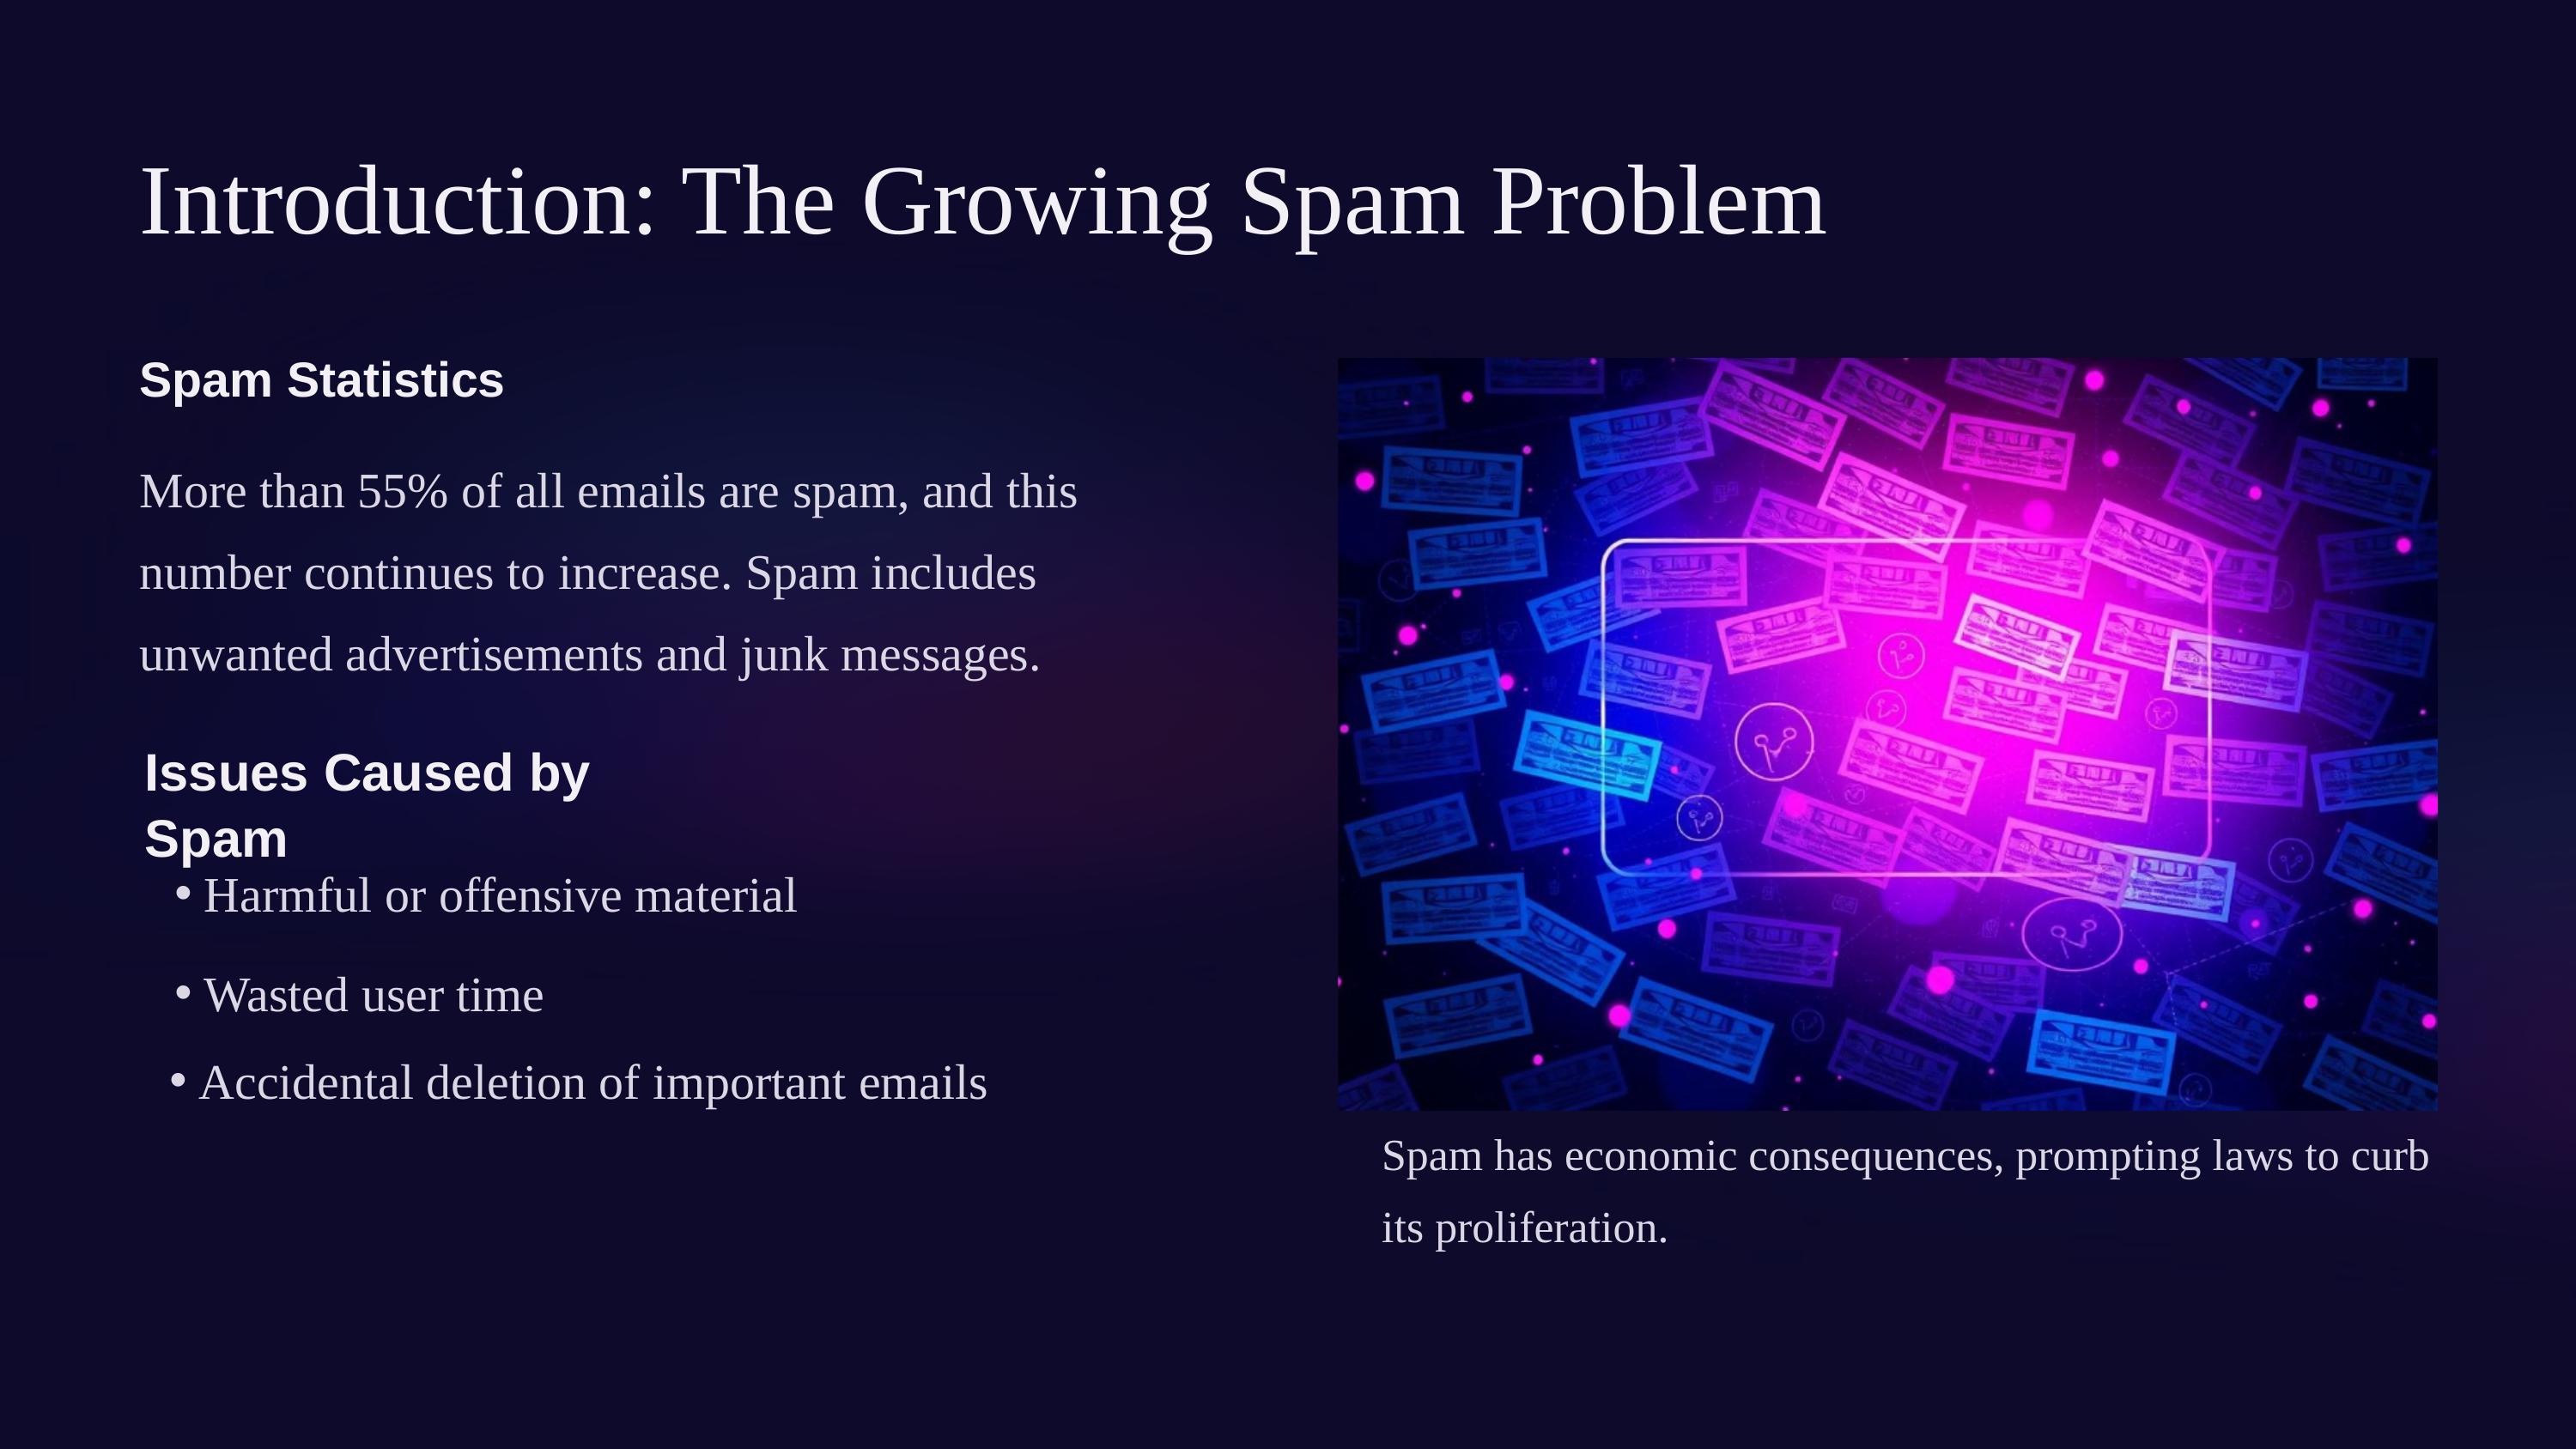

Introduction: The Growing Spam Problem

Spam Statistics

More than 55% of all emails are spam, and this number continues to increase. Spam includes unwanted advertisements and junk messages.

Issues Caused by Spam

Harmful or offensive material

Wasted user time

Accidental deletion of important emails

Spam has economic consequences, prompting laws to curb its proliferation.